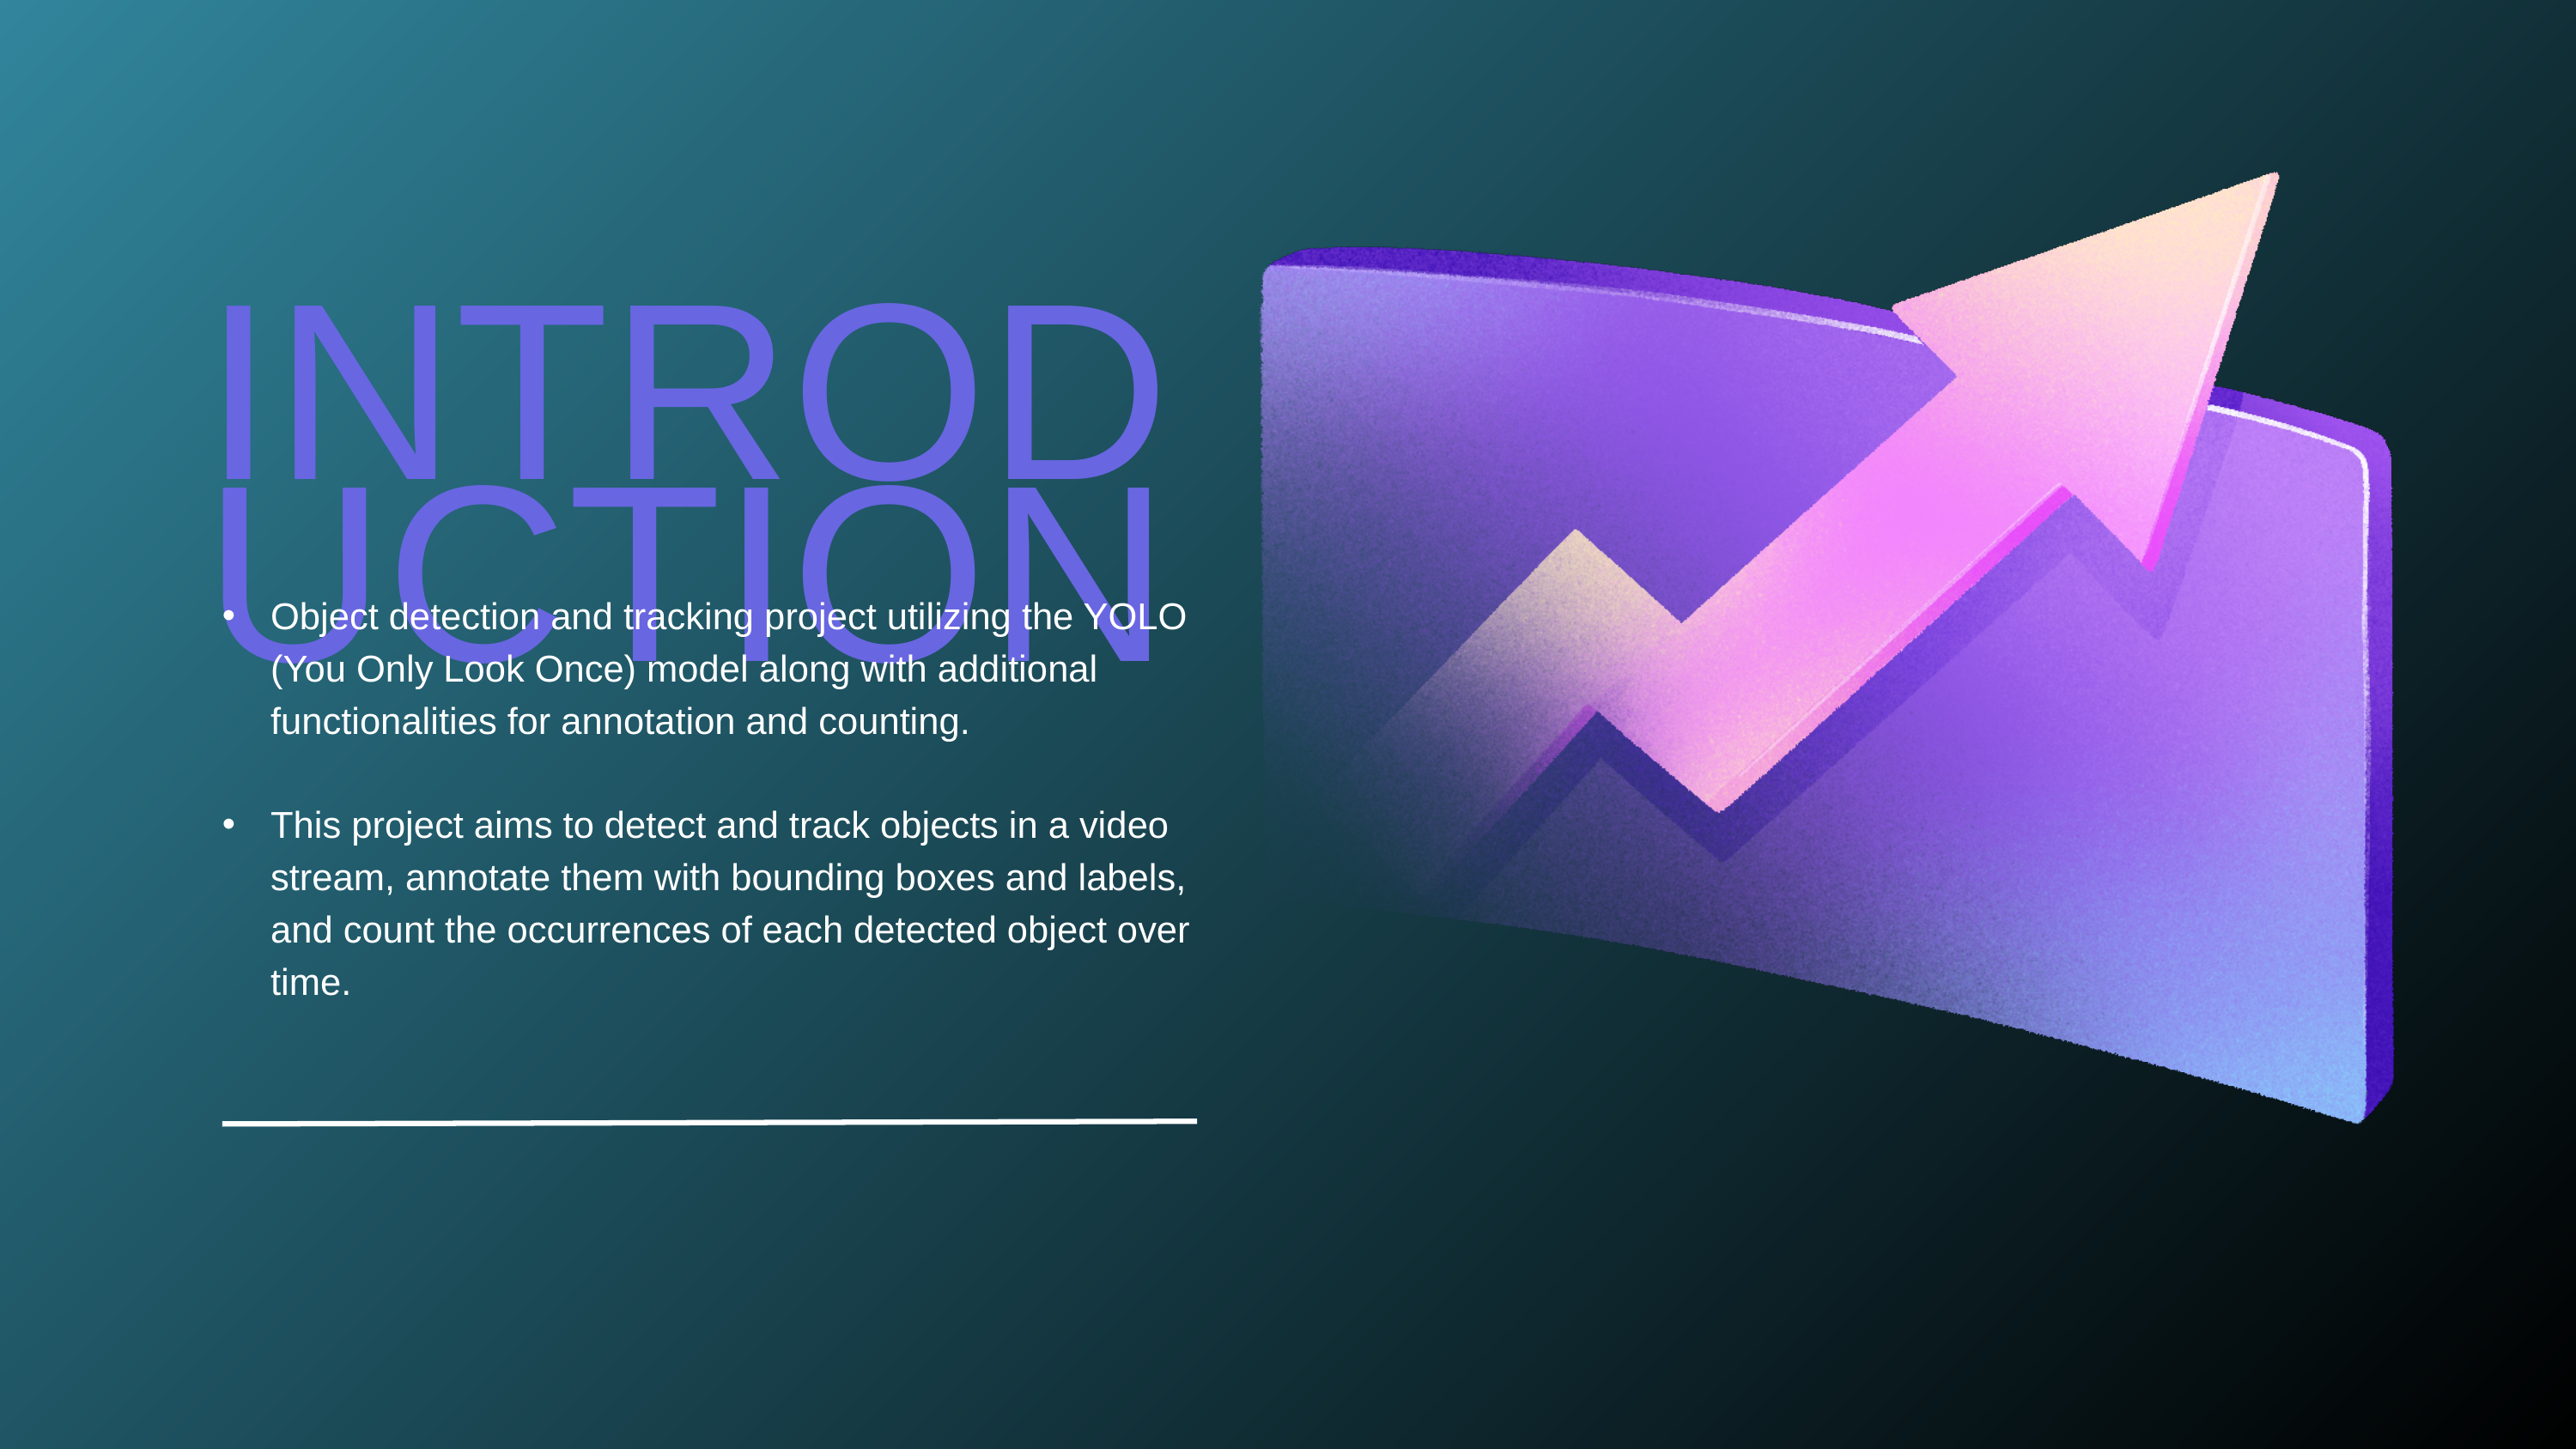

INTRODUCTION
Object detection and tracking project utilizing the YOLO (You Only Look Once) model along with additional functionalities for annotation and counting.

This project aims to detect and track objects in a video stream, annotate them with bounding boxes and labels, and count the occurrences of each detected object over time.